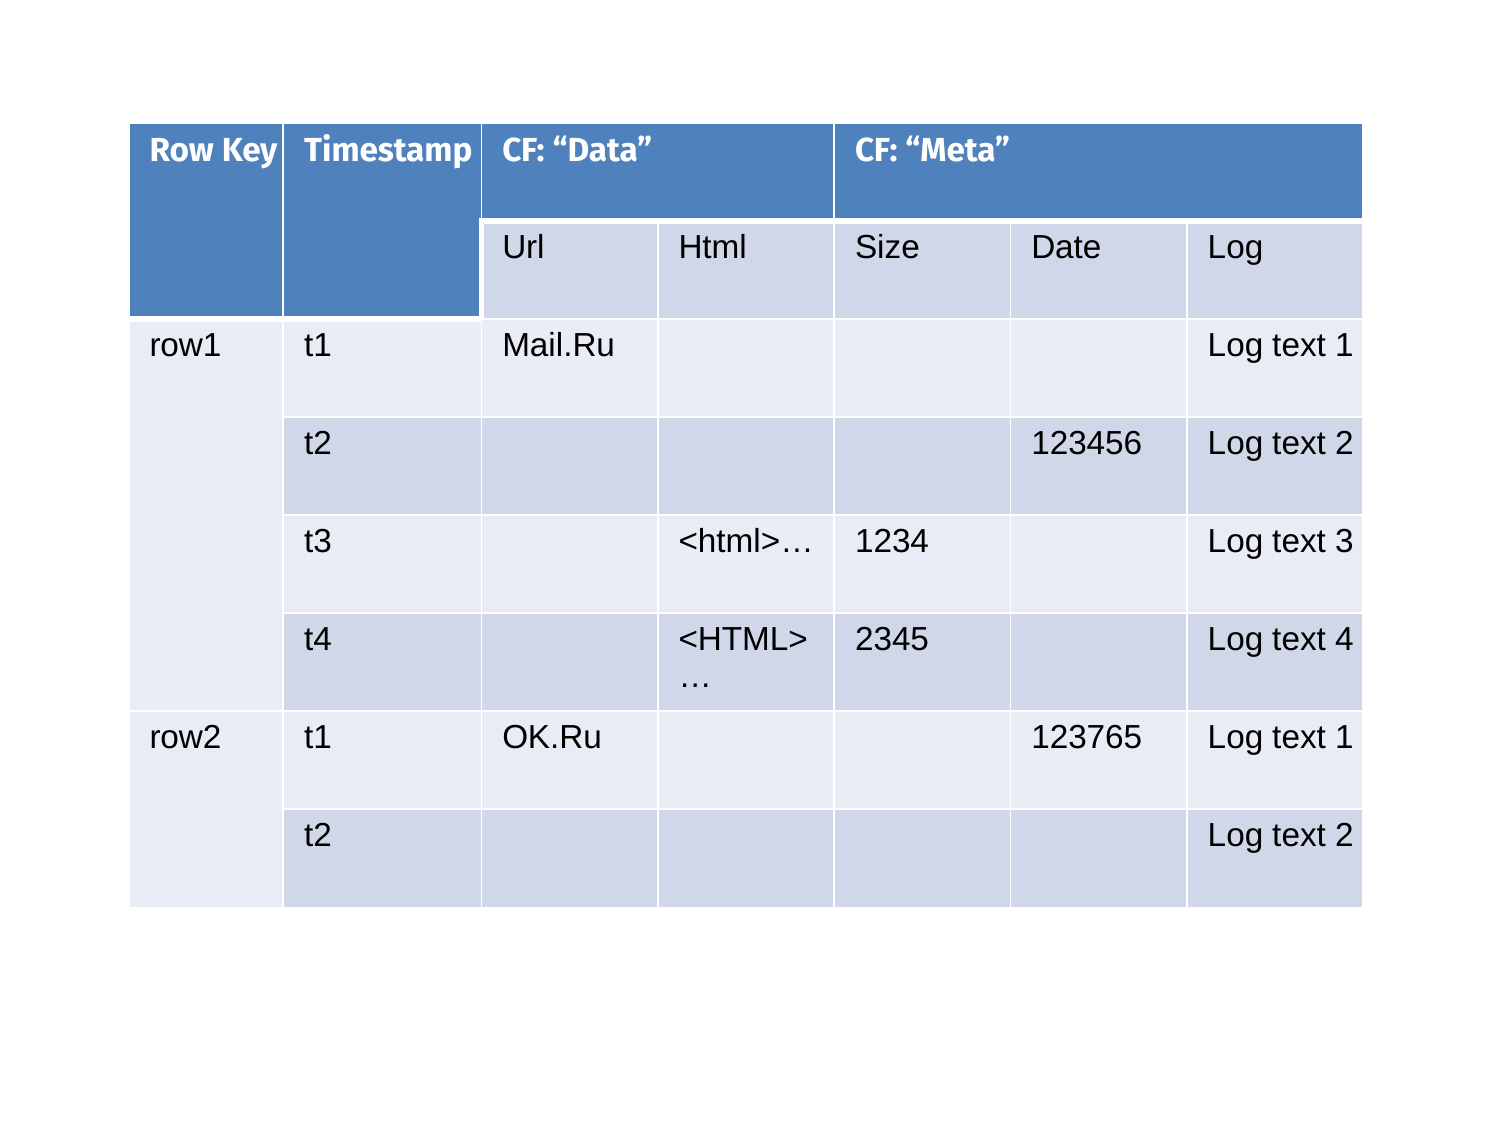

| Row Key | Timestamp | CF: “Data” |  | CF: “Meta” |  |  |
| --- | --- | --- | --- | --- | --- | --- |
|  |  | Url | Html | Size | Date | Log |
| row1 | t1 | Mail.Ru |  |  |  | Log text 1 |
|  | t2 |  |  |  | 123456 | Log text 2 |
|  | t3 |  | <html>… | 1234 |  | Log text 3 |
|  | t4 |  | <HTML>… | 2345 |  | Log text 4 |
| row2 | t1 | OK.Ru |  |  | 123765 | Log text 1 |
|  | t2 |  |  |  |  | Log text 2 |